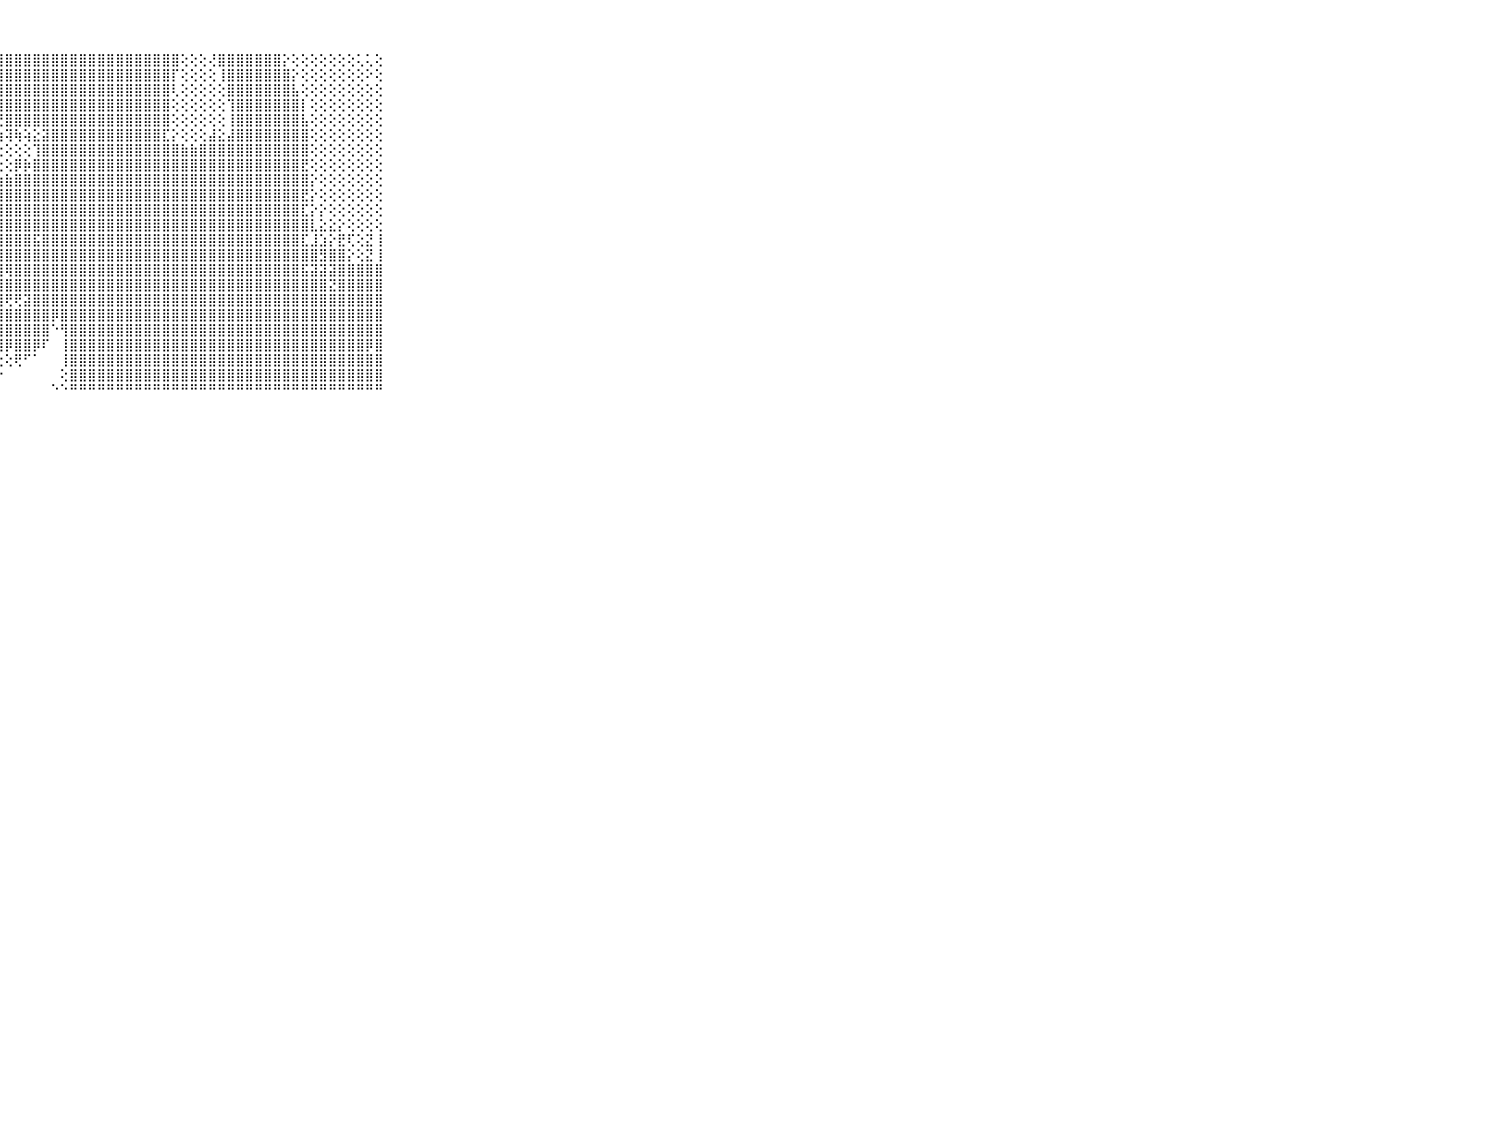

⠀⠀⠀⠀⠀⠀⠀⠀⠀⠀⠀⣿⣿⣿⣿⣿⣿⣿⣿⣿⣿⣿⣿⣿⣿⣿⣿⣿⣿⣿⣿⣿⣿⣿⣿⣿⣿⣿⣿⣿⣿⣿⣿⣿⣿⣿⣿⢕⢕⢕⢜⣿⣿⣿⣿⣿⣿⣿⡕⢕⢕⢕⢕⢕⢕⢕⢅⢅⢕⠀⠀⠀⠀⠀⠀⠀⠀⠀⠀⠀⠀
⠀⠀⠀⠀⠀⠀⠀⠀⠀⠀⠀⣿⣿⣿⣿⣿⣿⣿⣿⣿⣿⣿⣿⣿⣿⣿⣿⣿⣿⣿⣿⣿⣿⣿⣿⣿⣿⣿⣿⣿⣿⣿⣿⣿⣿⣿⡏⢕⢕⢕⢕⢸⣿⣿⣿⣿⣿⣿⣿⡕⢕⢕⢕⢕⢕⢕⢕⠕⢕⠀⠀⠀⠀⠀⠀⠀⠀⠀⠀⠀⠀
⠀⠀⠀⠀⠀⠀⠀⠀⠀⠀⠀⣿⣿⣿⣿⣿⣿⣿⣿⣿⣿⣿⣿⣿⣿⣿⣿⣿⣿⣿⣿⣿⣿⣿⣿⣿⣿⣿⣿⣿⣿⣿⣿⣿⣿⣿⢇⢕⢕⢕⢕⢕⣿⣿⣿⣿⣿⣿⣿⣧⢕⢕⢕⢕⢕⢕⢕⢕⢕⠀⠀⠀⠀⠀⠀⠀⠀⠀⠀⠀⠀
⠀⠀⠀⠀⠀⠀⠀⠀⠀⠀⠀⣿⣿⣿⣿⣿⣿⣿⣿⣿⣿⣿⣿⣿⣿⣿⣿⣿⣿⣿⣿⣿⣿⣿⣿⣿⣿⣿⣿⣿⣿⣿⣿⣿⣿⣿⢕⢕⢕⢕⢕⢕⢹⣿⣿⣿⣿⣿⣿⣿⡇⢕⢕⢕⢕⢕⢕⢕⢕⠀⠀⠀⠀⠀⠀⠀⠀⠀⠀⠀⠀
⠀⠀⠀⠀⠀⠀⠀⠀⠀⠀⠀⣿⣿⣿⣿⣿⣿⣿⣿⣿⣿⣿⣿⢿⢟⢛⢟⢟⣿⣿⣿⣿⣿⣿⣿⣿⣿⣿⣿⣿⣿⣿⣿⣿⣿⣿⢕⢕⢕⢕⢕⢕⢸⣿⣿⣿⣿⣿⣿⣿⣧⢕⢕⢕⢕⢕⢕⢕⢕⠀⠀⠀⠀⠀⠀⠀⠀⠀⠀⠀⠀
⠀⠀⠀⠀⠀⠀⠀⠀⠀⠀⠀⣿⣿⣿⣿⣿⣿⣿⣿⣿⢝⢕⢕⢕⣕⢣⡵⢵⢽⢷⢵⣕⣽⣿⣿⣿⣿⣿⣿⣿⣿⣿⣿⣿⣿⣏⡕⢕⢕⢕⣼⣕⣼⣿⣿⣿⣿⣿⣿⣿⣿⢕⢕⢕⢕⢕⢕⢕⢕⠀⠀⠀⠀⠀⠀⠀⠀⠀⠀⠀⠀
⠀⠀⠀⠀⠀⠀⠀⠀⠀⠀⠀⣿⣿⣿⣿⣿⣿⣿⡏⢝⢕⡅⠕⢷⢝⢅⢅⢐⢕⢕⢕⢹⣿⣿⣿⣿⣿⣿⣿⣿⣿⣿⣿⣿⣿⣿⣿⣷⣷⣿⣿⣿⣿⣿⣿⣿⣿⣿⣿⣿⣿⢕⢕⢕⢕⢕⢕⢕⢕⠀⠀⠀⠀⠀⠀⠀⠀⠀⠀⠀⠀
⠀⠀⠀⠀⠀⠀⠀⠀⠀⠀⠀⣿⣿⣿⣿⣿⣿⡟⡱⡕⢕⢟⢗⡕⢇⢕⢕⢕⢕⡿⡷⣿⣿⣿⣿⣿⣿⣿⣿⣿⣿⣿⣿⣿⣿⣿⣿⣿⣿⣿⣿⣿⣿⣿⣿⣿⣿⣿⣿⣿⣟⢕⢕⢕⢕⢕⢕⢕⢕⠀⠀⠀⠀⠀⠀⠀⠀⠀⠀⠀⠀
⠀⠀⠀⠀⠀⠀⠀⠀⠀⠀⠀⣿⣿⣿⣿⣿⣿⣿⢜⢕⣺⣷⣷⣿⣿⣿⣷⣷⣷⣿⣿⣿⣿⣿⣿⣿⣿⣿⣿⣿⣿⣿⣿⣿⣿⣿⣿⣿⣿⣿⣿⣿⣿⣿⣿⣿⣿⣿⣿⣿⣿⡕⢕⢕⢕⢕⢕⢕⢕⠀⠀⠀⠀⠀⠀⠀⠀⠀⠀⠀⠀
⠀⠀⠀⠀⠀⠀⠀⠀⠀⠀⠀⣿⣿⣿⣿⣿⣿⡇⢕⢕⣿⣿⣿⣿⣿⣿⣿⣿⣿⣿⣿⣿⣿⣿⣿⣿⣿⣿⣿⣿⣿⣿⣿⣿⣿⣿⣿⣿⣿⣿⣿⣿⣿⣿⣿⣿⣿⣿⣿⣿⣟⡕⢕⢕⢕⢕⢕⢕⢕⠀⠀⠀⠀⠀⠀⠀⠀⠀⠀⠀⠀
⠀⠀⠀⠀⠀⠀⠀⠀⠀⠀⠀⣿⣿⣿⣿⣿⣿⡇⢕⢸⣿⣿⣿⣿⣿⣿⣿⣿⣿⣿⣿⣿⣿⣿⣿⣿⣿⣿⣿⣿⣿⣿⣿⣿⣿⣿⣿⣿⣿⣿⣿⣿⣿⣿⣿⣿⣿⣿⣿⣿⣏⡕⡕⢕⢕⢕⢕⢕⢕⠀⠀⠀⠀⠀⠀⠀⠀⠀⠀⠀⠀
⠀⠀⠀⠀⠀⠀⠀⠀⠀⠀⠀⣿⣿⣿⣿⣿⣿⣧⢕⢸⣿⣿⣿⣿⣿⣿⣿⣿⣿⣿⣿⣿⣿⣿⣿⣿⣿⣿⣿⣿⣿⣿⣿⣿⣿⣿⣿⣿⣿⣿⣿⣿⣿⣿⣿⣿⣿⣿⣿⣿⣿⣇⣕⣕⡕⢕⢕⢕⢕⠀⠀⠀⠀⠀⠀⠀⠀⠀⠀⠀⠀
⠀⠀⠀⠀⠀⠀⠀⠀⠀⠀⠀⣿⣿⣿⣿⣿⣿⣿⡕⢹⣿⣿⣿⣿⣽⣿⣿⣿⣿⣿⣿⣯⣿⣿⣿⣿⣿⣿⣿⣿⣿⣿⣿⣿⣿⣿⣿⣿⣿⣿⣿⣿⣿⣿⣿⣿⣿⣿⣿⣿⣏⣸⣱⡕⣟⢏⢕⣝⢸⠀⠀⠀⠀⠀⠀⠀⠀⠀⠀⠀⠀
⠀⠀⠀⠀⠀⠀⠀⠀⠀⠀⠀⣿⣿⣿⣿⣿⣿⣿⣿⣾⣿⣿⣿⣿⣿⣿⣿⣿⣿⣿⣿⣿⣿⣿⣿⣿⣿⣿⣿⣿⣿⣿⣿⣿⣿⣿⣿⣿⣿⣿⣿⣿⣿⣿⣿⣿⣿⣿⣿⣿⣿⣿⣻⣿⣿⡕⢕⣝⢸⠀⠀⠀⠀⠀⠀⠀⠀⠀⠀⠀⠀
⠀⠀⠀⠀⠀⠀⠀⠀⠀⠀⠀⣿⣿⣿⣿⣿⣿⣿⣿⣿⣿⣿⣿⣿⣿⣿⣿⣿⢿⣿⣿⣿⣿⣿⣿⣿⣿⣿⣿⣿⣿⣿⣿⣿⣿⣿⣿⣿⣿⣿⣿⣿⣿⣿⣿⣿⣿⣿⣿⣿⣯⣽⣽⣽⣿⣿⣿⣿⣿⠀⠀⠀⠀⠀⠀⠀⠀⠀⠀⠀⠀
⠀⠀⠀⠀⠀⠀⠀⠀⠀⠀⠀⣿⣿⣿⣿⣿⣿⣿⣿⣿⣿⣿⣿⣿⣿⣿⣿⣿⣿⣿⣿⣿⣿⣿⣿⣿⣿⣿⣿⣿⣿⣿⣿⣿⣿⣿⣿⣿⣿⣿⣿⣿⣿⣿⣿⣿⣿⣿⣿⣿⣿⣿⣿⣝⣿⣿⣿⣿⣿⠀⠀⠀⠀⠀⠀⠀⠀⠀⠀⠀⠀
⠀⠀⠀⠀⠀⠀⠀⠀⠀⠀⠀⣿⣿⣿⣿⣿⣿⣿⣿⣿⣿⣿⣿⣿⣏⣟⡻⢿⢟⢟⣽⣿⣿⣿⣿⣿⣿⣿⣿⣿⣿⣿⣿⣿⣿⣿⣿⣿⣿⣿⣿⣿⣿⣿⣿⣿⣿⣿⣿⣿⣿⣿⣿⣿⣿⣿⣿⣿⣿⠀⠀⠀⠀⠀⠀⠀⠀⠀⠀⠀⠀
⠀⠀⠀⠀⠀⠀⠀⠀⠀⠀⠀⣿⣿⣿⣿⣿⣿⣿⣿⣿⣿⣿⣿⣿⣿⣿⣿⣿⣿⣿⣿⣿⣿⡿⣿⣿⣿⣿⣿⣿⣿⣿⣿⣿⣿⣿⣿⣿⣿⣿⣿⣿⣿⣿⣿⣿⣿⣿⣿⣿⣿⣿⣿⣿⣿⣿⣿⣿⣿⠀⠀⠀⠀⠀⠀⠀⠀⠀⠀⠀⠀
⠀⠀⠀⠀⠀⠀⠀⠀⠀⠀⠀⣿⣿⣿⣿⣿⣿⣿⣿⣿⢏⣿⣿⣿⣿⣿⣿⣿⣿⣿⣿⣿⣿⠑⢻⣿⣿⣿⣿⣿⣿⣿⣿⣿⣿⣿⣿⣿⣿⣿⣿⣿⣿⣿⣿⣿⣿⣿⣿⣿⣿⣿⣿⣿⣿⣿⣿⣿⣿⠀⠀⠀⠀⠀⠀⠀⠀⠀⠀⠀⠀
⠀⠀⠀⠀⠀⠀⠀⠀⠀⠀⠀⣿⣿⣿⣿⣿⣿⣿⣿⣿⢕⢹⣿⣿⣿⡿⢿⢿⡿⣿⣿⡿⠏⠀⢸⣿⣿⣿⣿⣿⣿⣿⣿⣿⣿⣿⣿⣿⣿⣿⣿⣿⣿⣿⣿⣿⣿⣿⣿⣿⣿⣿⣿⣿⣿⣿⣿⡿⣿⠀⠀⠀⠀⠀⠀⠀⠀⠀⠀⠀⠀
⠀⠀⠀⠀⠀⠀⠀⠀⠀⠀⠀⣿⣿⣿⣿⣿⣿⣿⣿⣿⡕⢕⢝⢿⣿⣿⡕⢕⢕⢟⠋⠁⠀⠀⢸⣿⣿⣿⣿⣿⣿⣿⣿⣿⣿⣿⣿⣿⣿⣿⣿⣿⣿⣿⣿⣿⣿⣿⣿⣿⣿⣿⣿⣿⣿⣿⣿⣿⣿⠀⠀⠀⠀⠀⠀⠀⠀⠀⠀⠀⠀
⠀⠀⠀⠀⠀⠀⠀⠀⠀⠀⠀⣿⣿⣿⣿⣿⣿⣿⣿⣿⡇⢕⢕⢑⠕⠙⠕⠑⠀⠀⠀⠀⠀⠀⢕⣿⣿⣿⣿⣿⣿⣿⣿⣿⣿⣿⣿⣿⣿⣿⣿⣿⣿⣿⣿⣿⣿⣿⣿⣿⣿⣿⣿⣿⣿⣿⣿⣿⣿⠀⠀⠀⠀⠀⠀⠀⠀⠀⠀⠀⠀
⠀⠀⠀⠀⠀⠀⠀⠀⠀⠀⠀⠛⠛⠛⠛⠛⠛⠛⠛⠛⠃⠑⠑⠑⠐⠀⠀⠀⠀⠀⠀⠀⠀⠑⠑⠛⠛⠛⠛⠛⠛⠛⠛⠛⠛⠛⠛⠛⠛⠛⠛⠛⠛⠛⠛⠛⠛⠛⠛⠛⠛⠛⠛⠛⠛⠛⠛⠛⠛⠀⠀⠀⠀⠀⠀⠀⠀⠀⠀⠀⠀